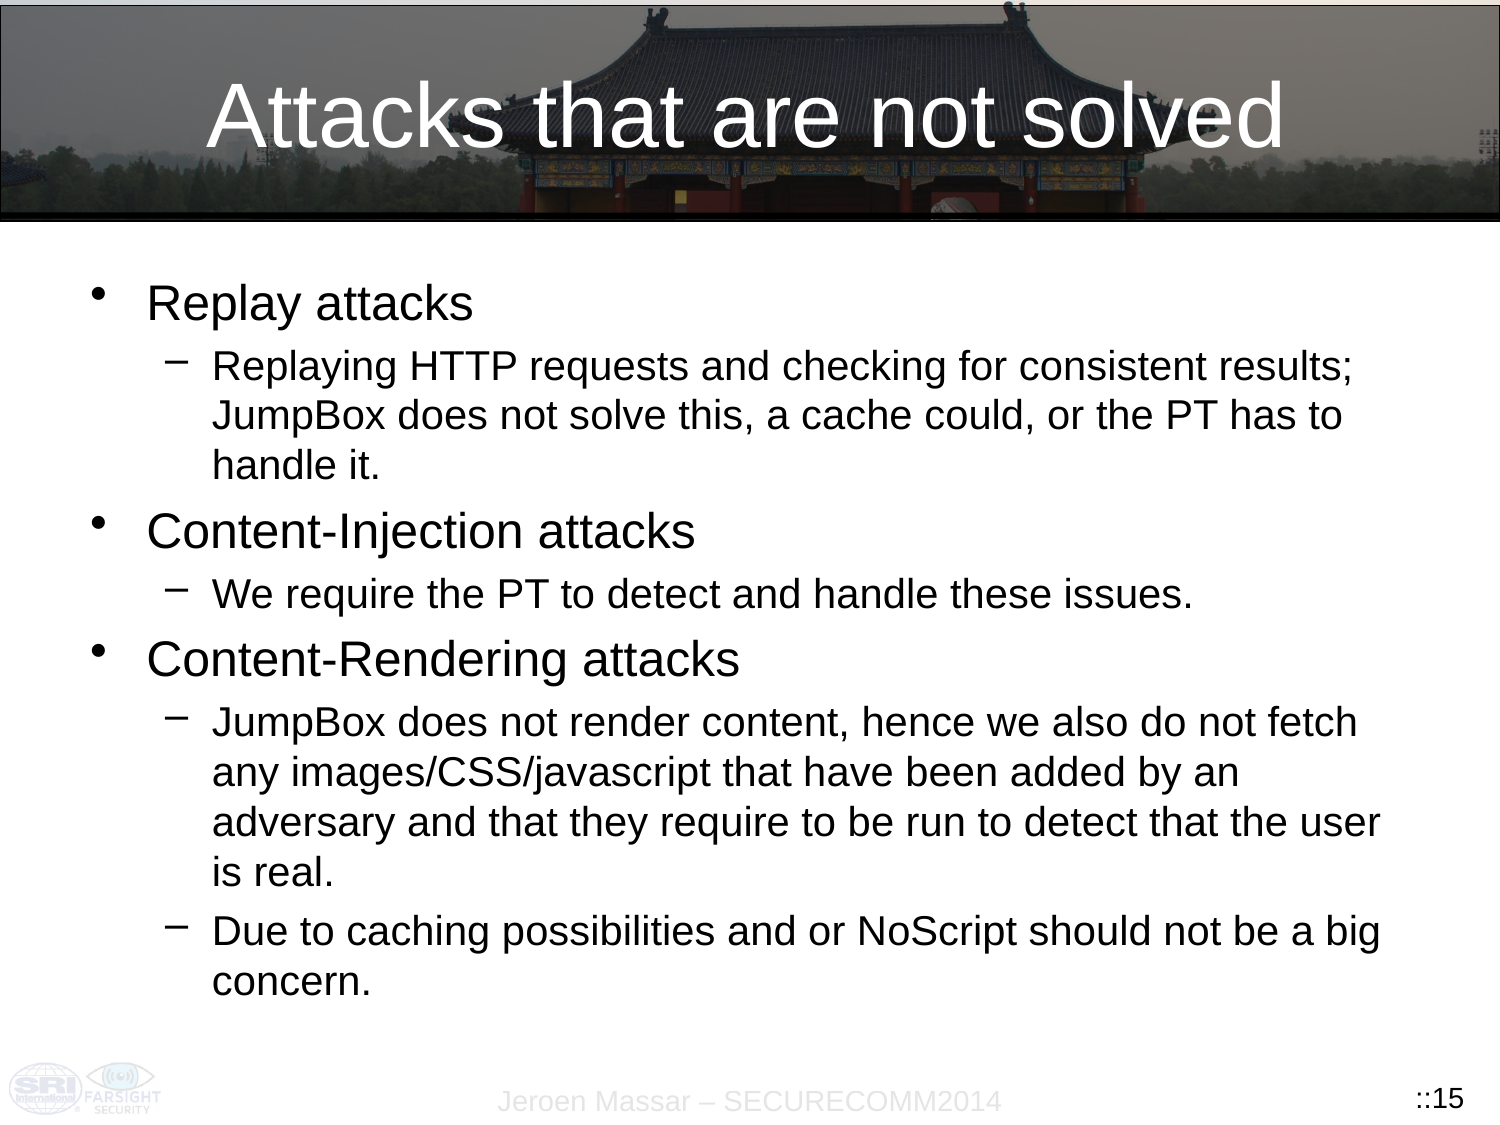

# Attacks that are not solved
Replay attacks
Replaying HTTP requests and checking for consistent results; JumpBox does not solve this, a cache could, or the PT has to handle it.
Content-Injection attacks
We require the PT to detect and handle these issues.
Content-Rendering attacks
JumpBox does not render content, hence we also do not fetch any images/CSS/javascript that have been added by an adversary and that they require to be run to detect that the user is real.
Due to caching possibilities and or NoScript should not be a big concern.